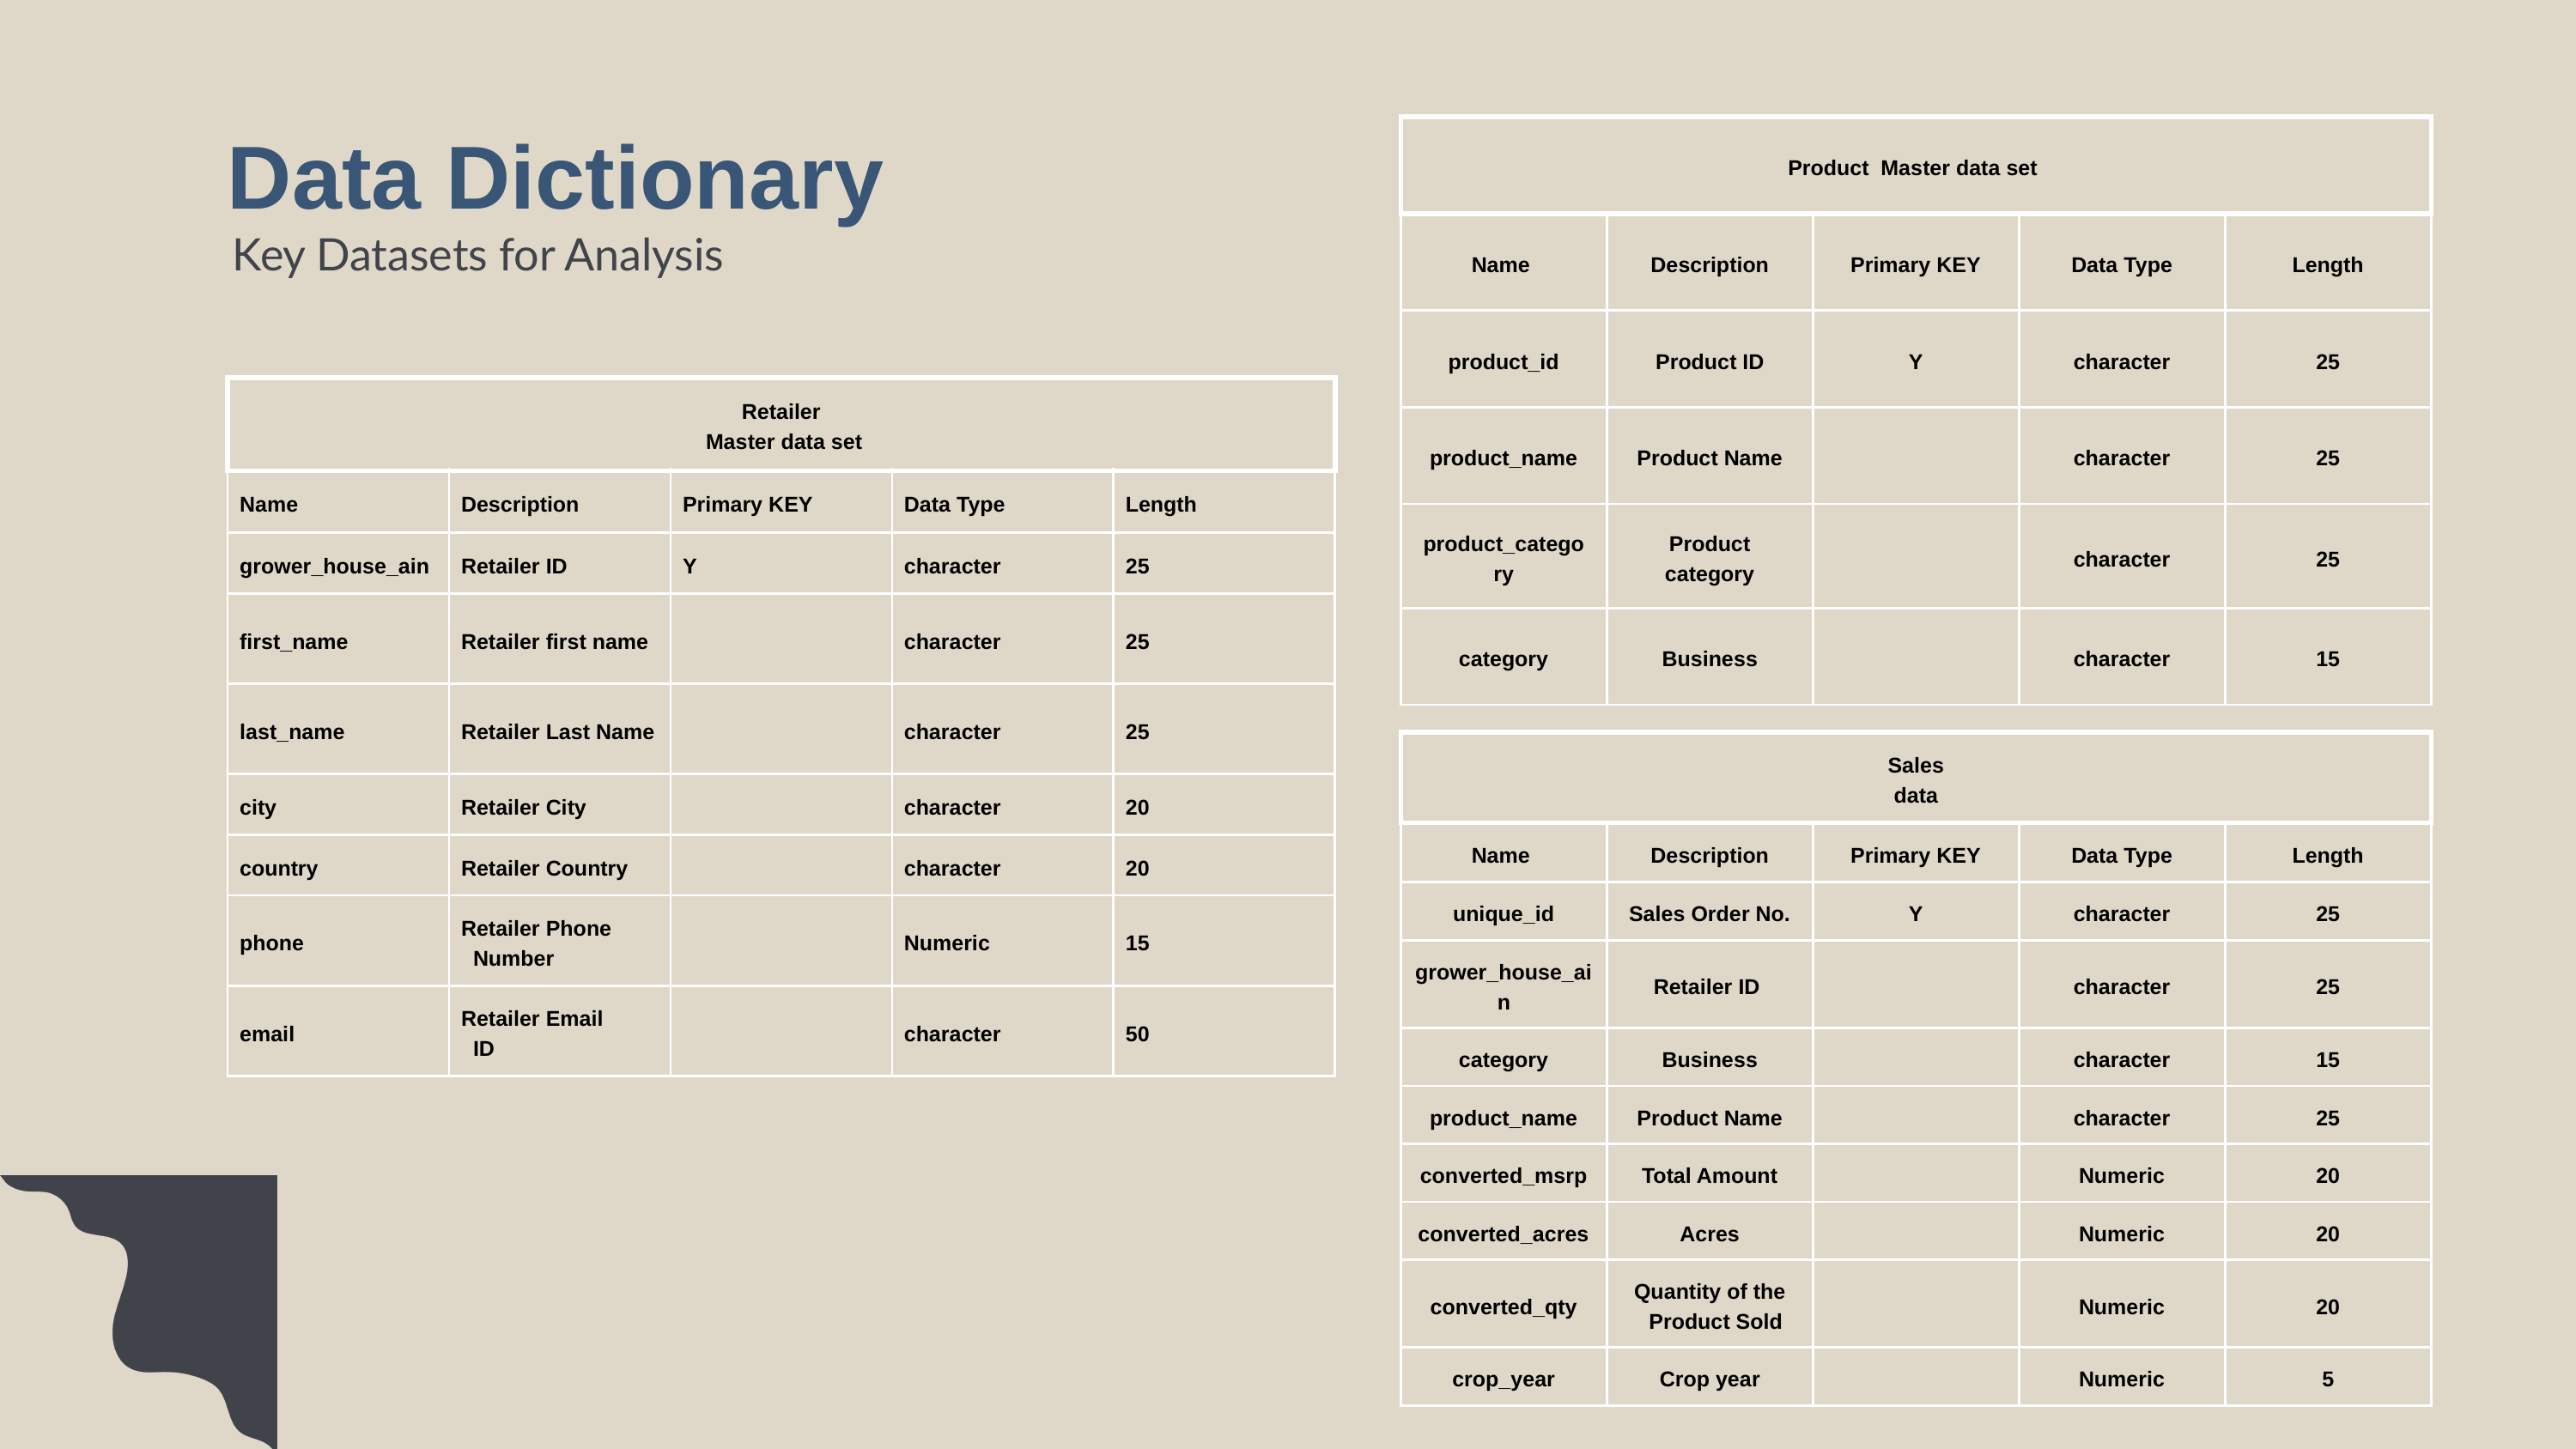

Data Dictionary
| Product  Master data set | Product  Master data set | Product  Master data set | Product  Master data set | Product  Master data set |
| --- | --- | --- | --- | --- |
| Name | Description | Primary KEY | Data Type | Length |
| product\_id | Product ID | Y | character | 25 |
| product\_name | Product Name |  | character | 25 |
| product\_category | Product category |  | character | 25 |
| category | Business |  | character | 15 |
Key Datasets for Analysis
| Retailer Master data set | Retailer Master data set | Retailer Master data set | Retailer Master data set | Retailer Master data set |
| --- | --- | --- | --- | --- |
| Name | Description | Primary KEY | Data Type | Length |
| grower\_house\_ain | Retailer ID | Y | character | 25 |
| first\_name | Retailer first name |  | character | 25 |
| last\_name | Retailer Last Name |  | character | 25 |
| city | Retailer City |  | character | 20 |
| country | Retailer Country |  | character | 20 |
| phone | Retailer Phone Number |  | Numeric | 15 |
| email | Retailer Email ID |  | character | 50 |
| Sales data | Sales data | Sales data | Sales data | Sales data |
| --- | --- | --- | --- | --- |
| Name | Description | Primary KEY | Data Type | Length |
| unique\_id | Sales Order No. | Y | character | 25 |
| grower\_house\_ain | Retailer ID |  | character | 25 |
| category | Business |  | character | 15 |
| product\_name | Product Name |  | character | 25 |
| converted\_msrp | Total Amount |  | Numeric | 20 |
| converted\_acres | Acres |  | Numeric | 20 |
| converted\_qty | Quantity of the Product Sold |  | Numeric | 20 |
| crop\_year | Crop year |  | Numeric | 5 |